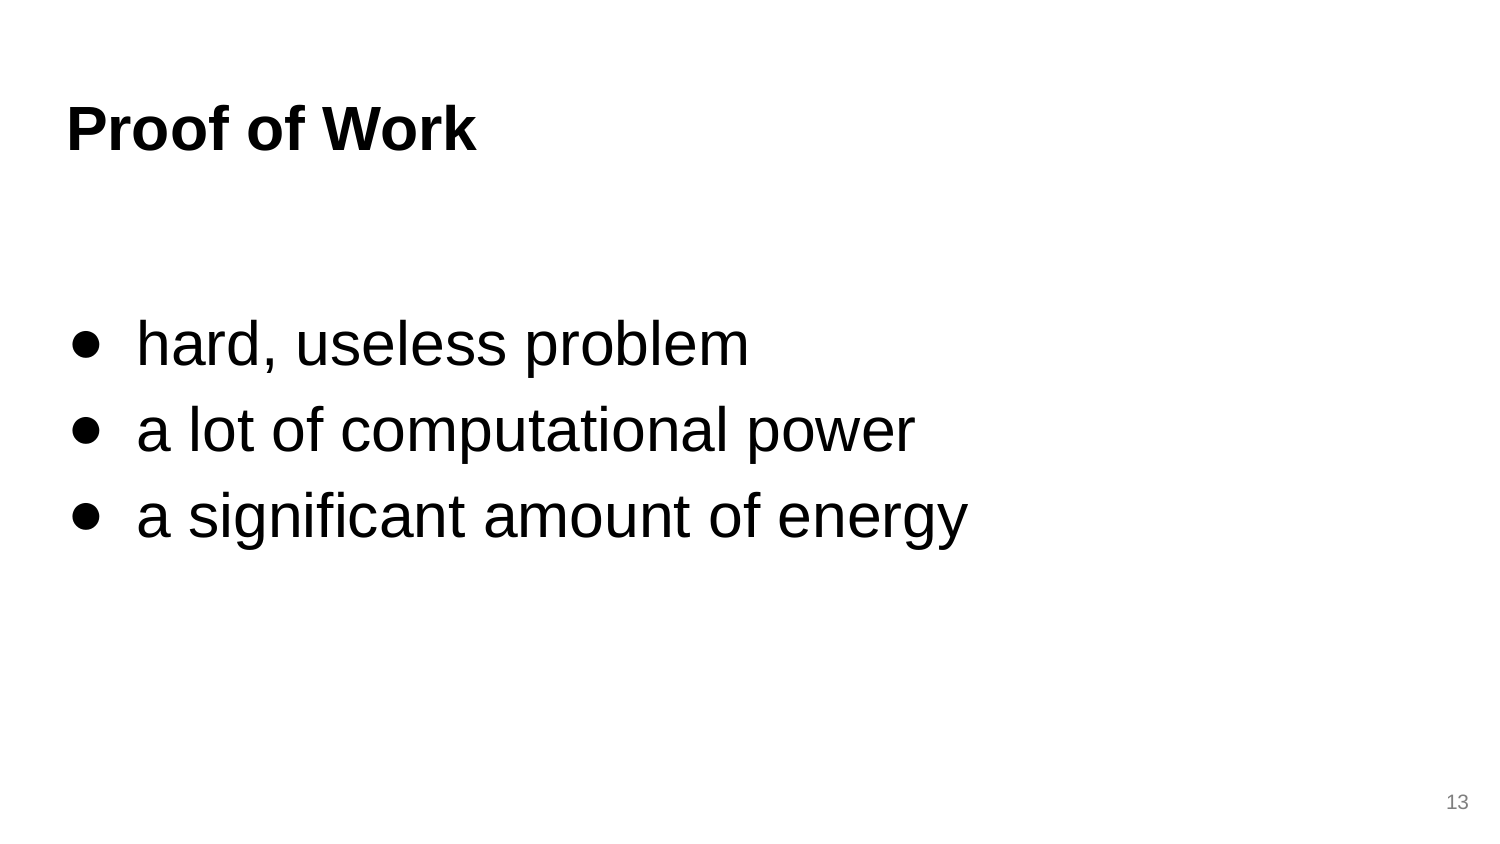

# Proof of Work
hard, useless problem
a lot of computational power
a significant amount of energy

13